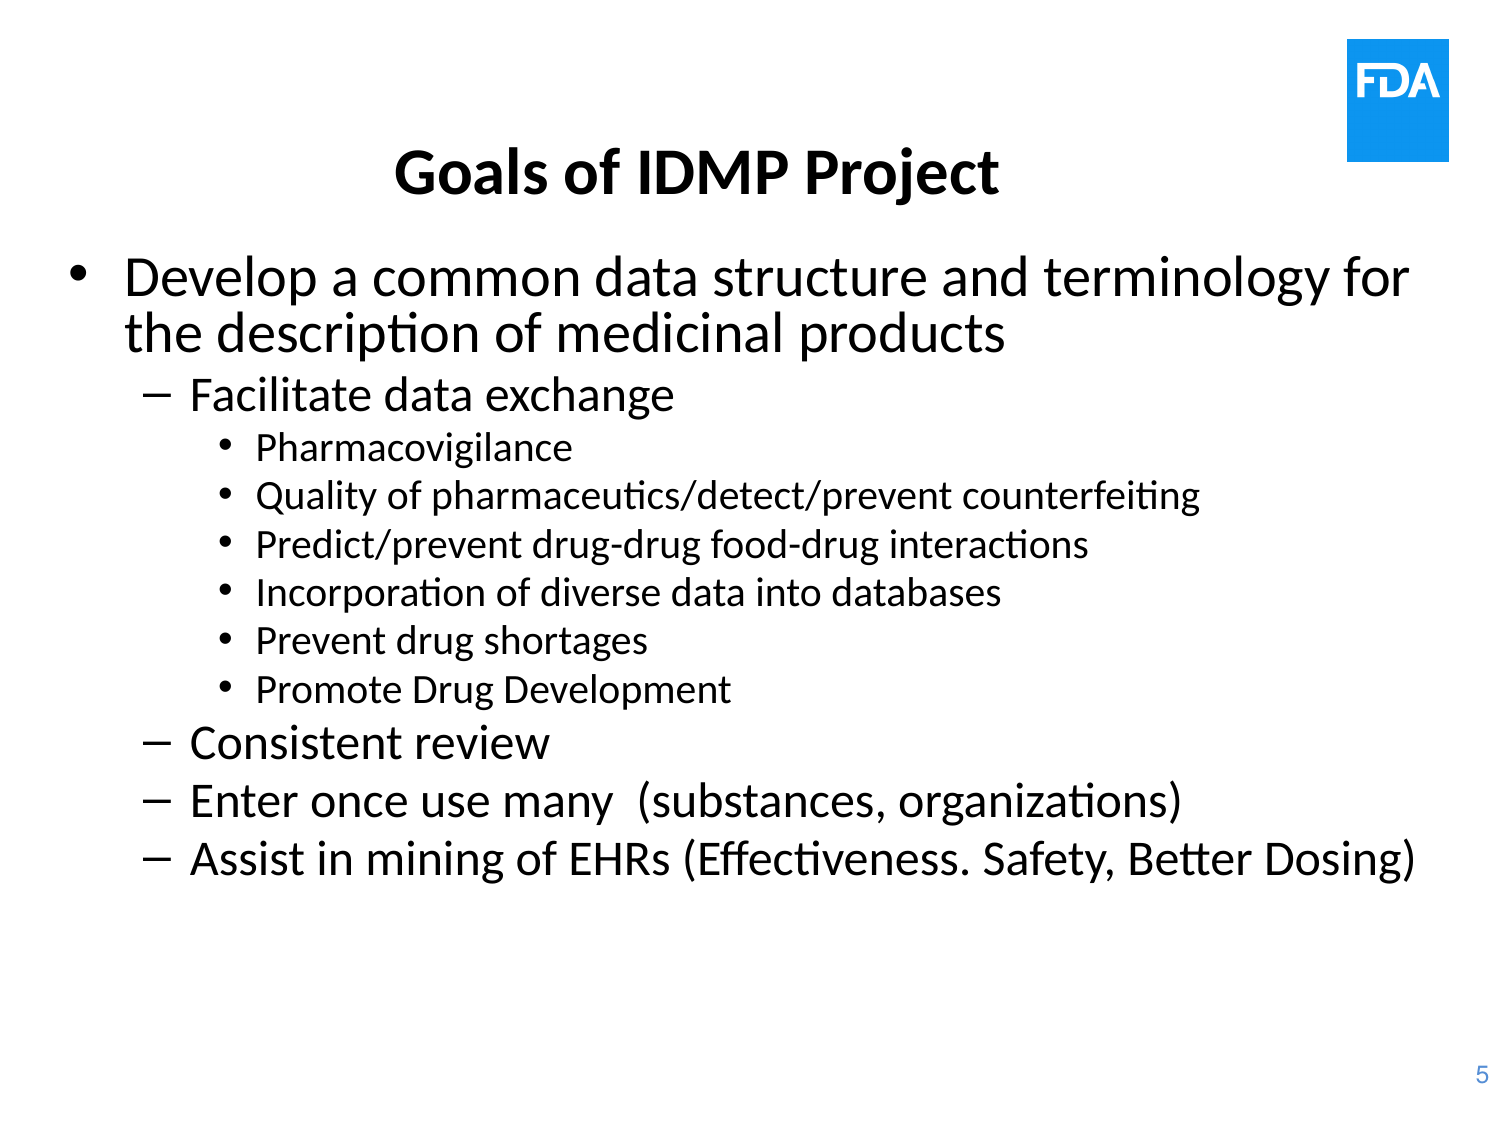

# Goals of IDMP Project
Develop a common data structure and terminology for the description of medicinal products
Facilitate data exchange
Pharmacovigilance
Quality of pharmaceutics/detect/prevent counterfeiting
Predict/prevent drug-drug food-drug interactions
Incorporation of diverse data into databases
Prevent drug shortages
Promote Drug Development
Consistent review
Enter once use many  (substances, organizations)
Assist in mining of EHRs (Effectiveness. Safety, Better Dosing)